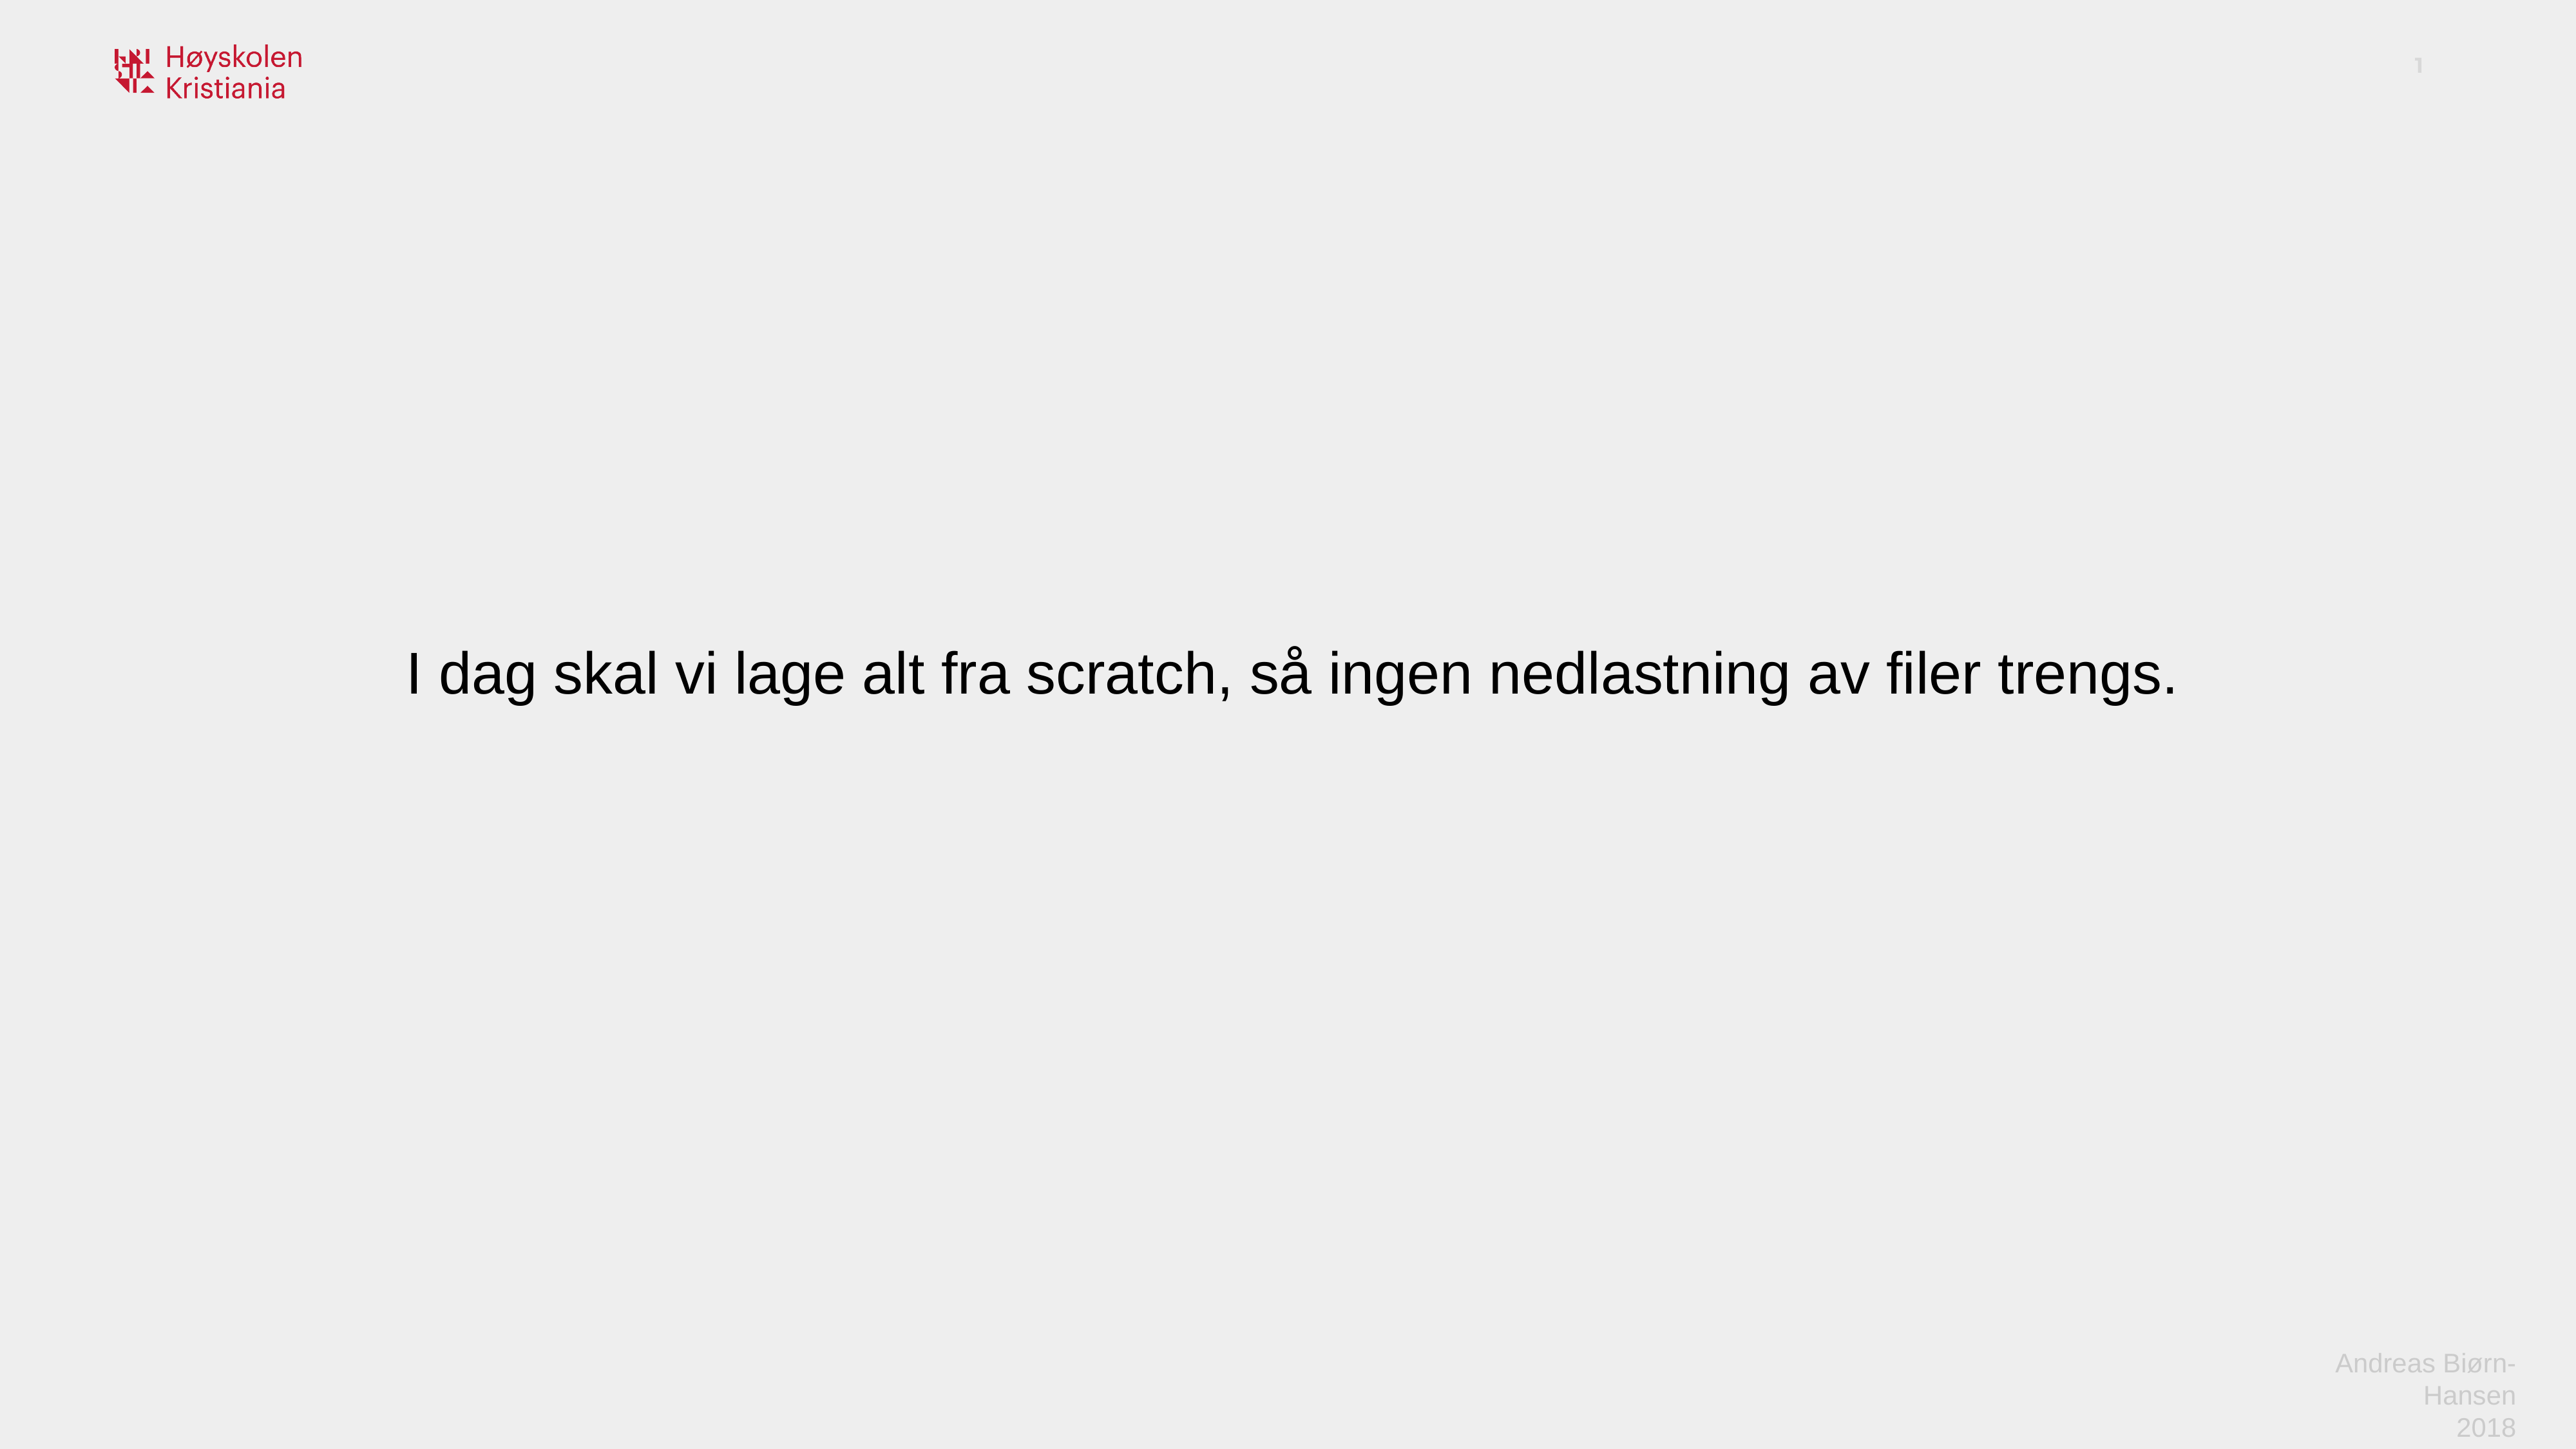

I dag skal vi lage alt fra scratch, så ingen nedlastning av filer trengs.